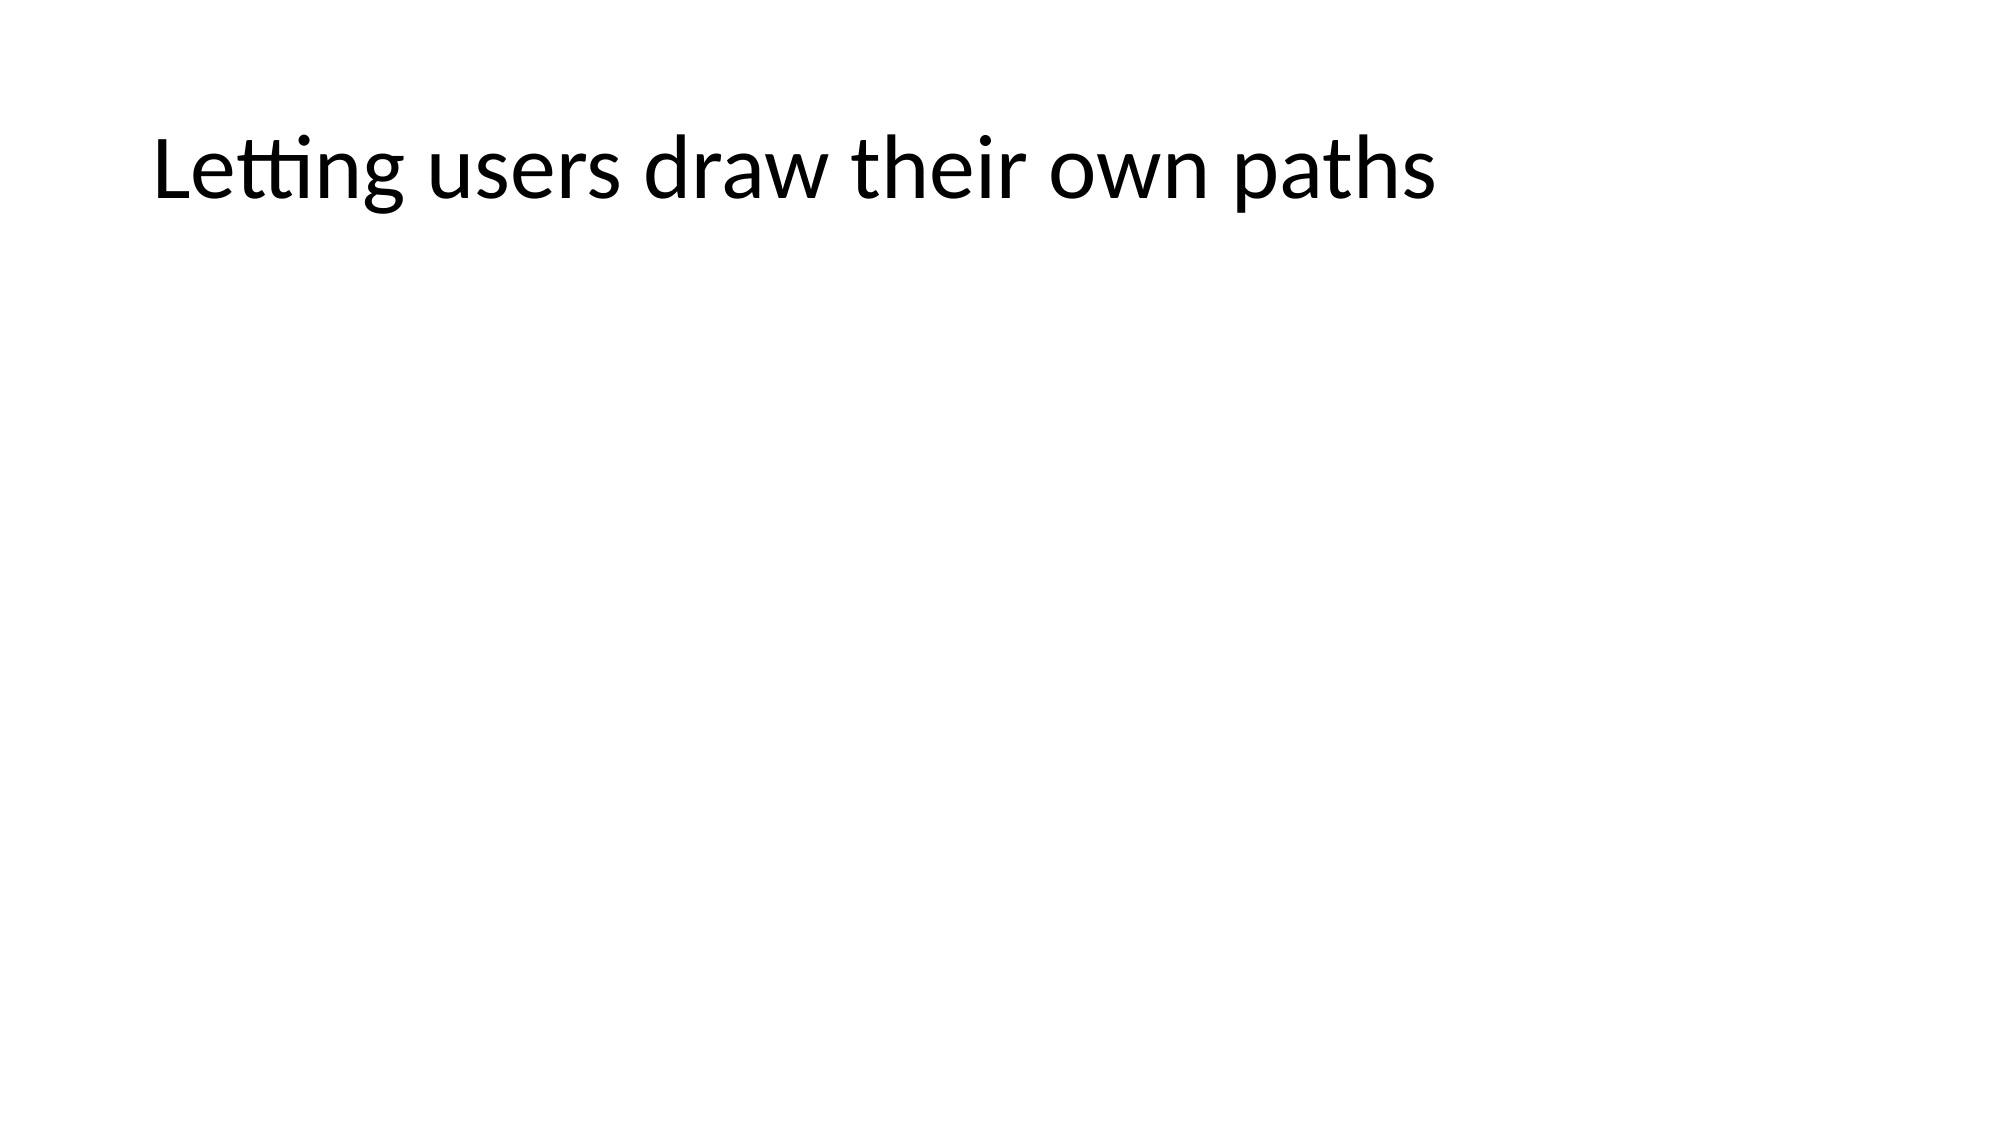

# Letting users draw their own paths